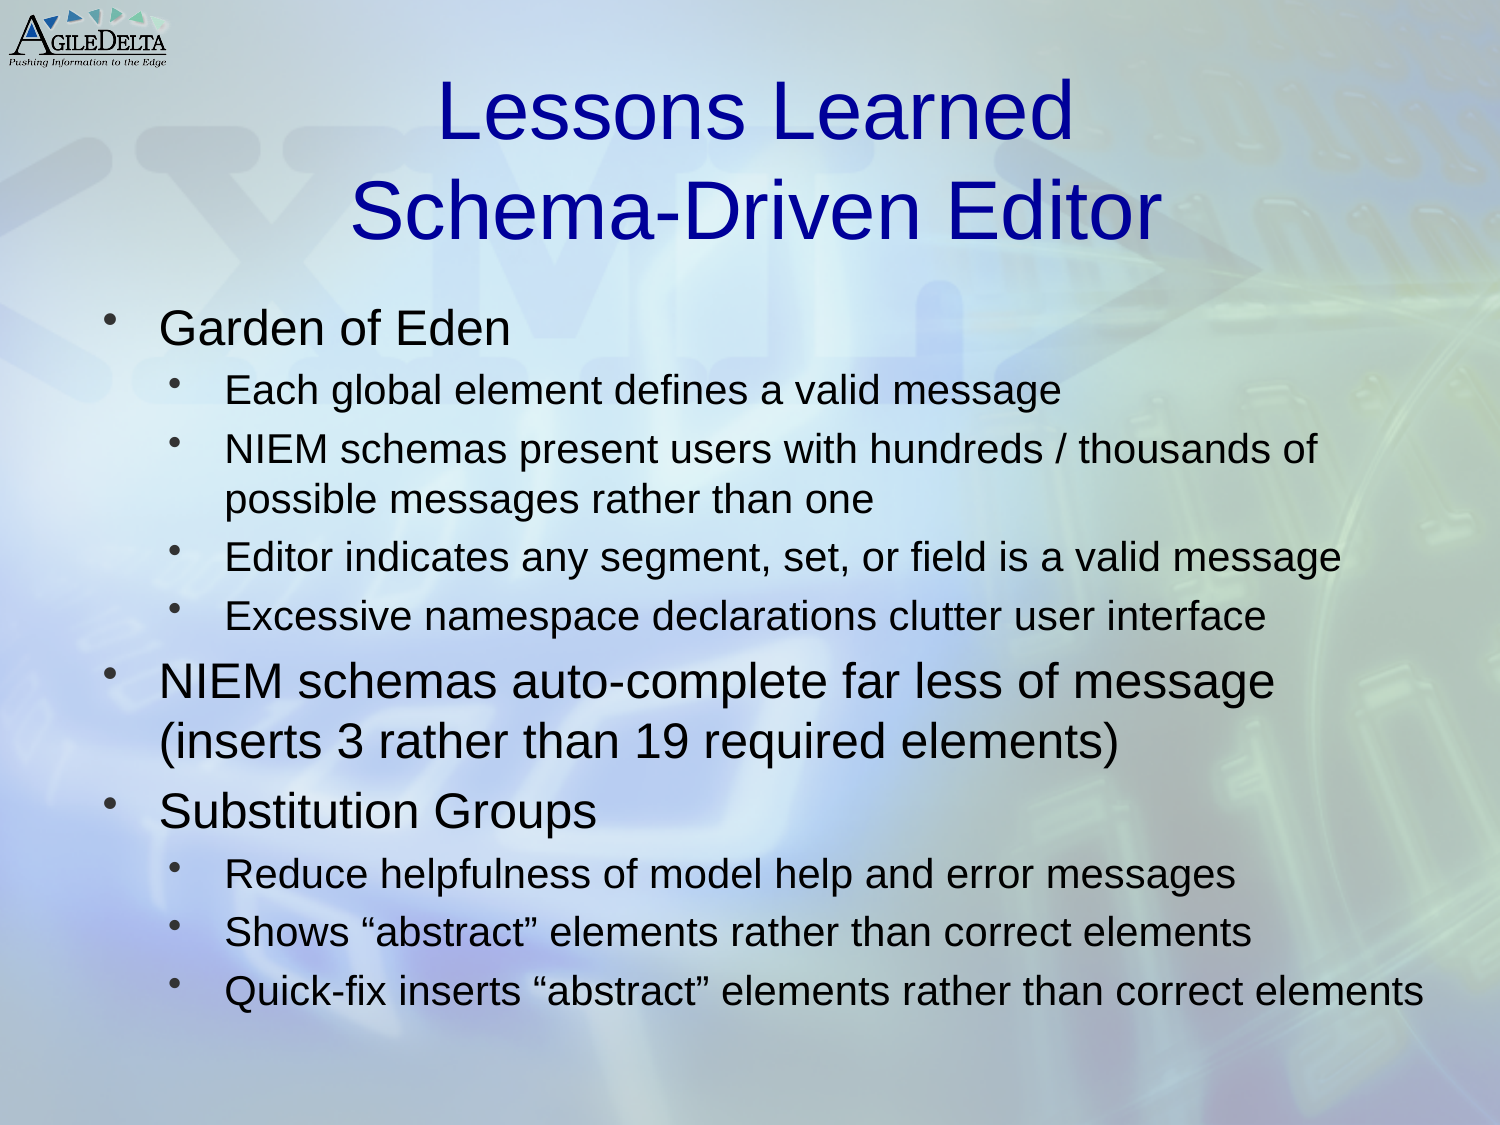

# Lessons Learned Schema-Driven Editor
Garden of Eden
Each global element defines a valid message
NIEM schemas present users with hundreds / thousands of possible messages rather than one
Editor indicates any segment, set, or field is a valid message
Excessive namespace declarations clutter user interface
NIEM schemas auto-complete far less of message
(inserts 3 rather than 19 required elements)
Substitution Groups
Reduce helpfulness of model help and error messages
Shows “abstract” elements rather than correct elements
Quick-fix inserts “abstract” elements rather than correct elements